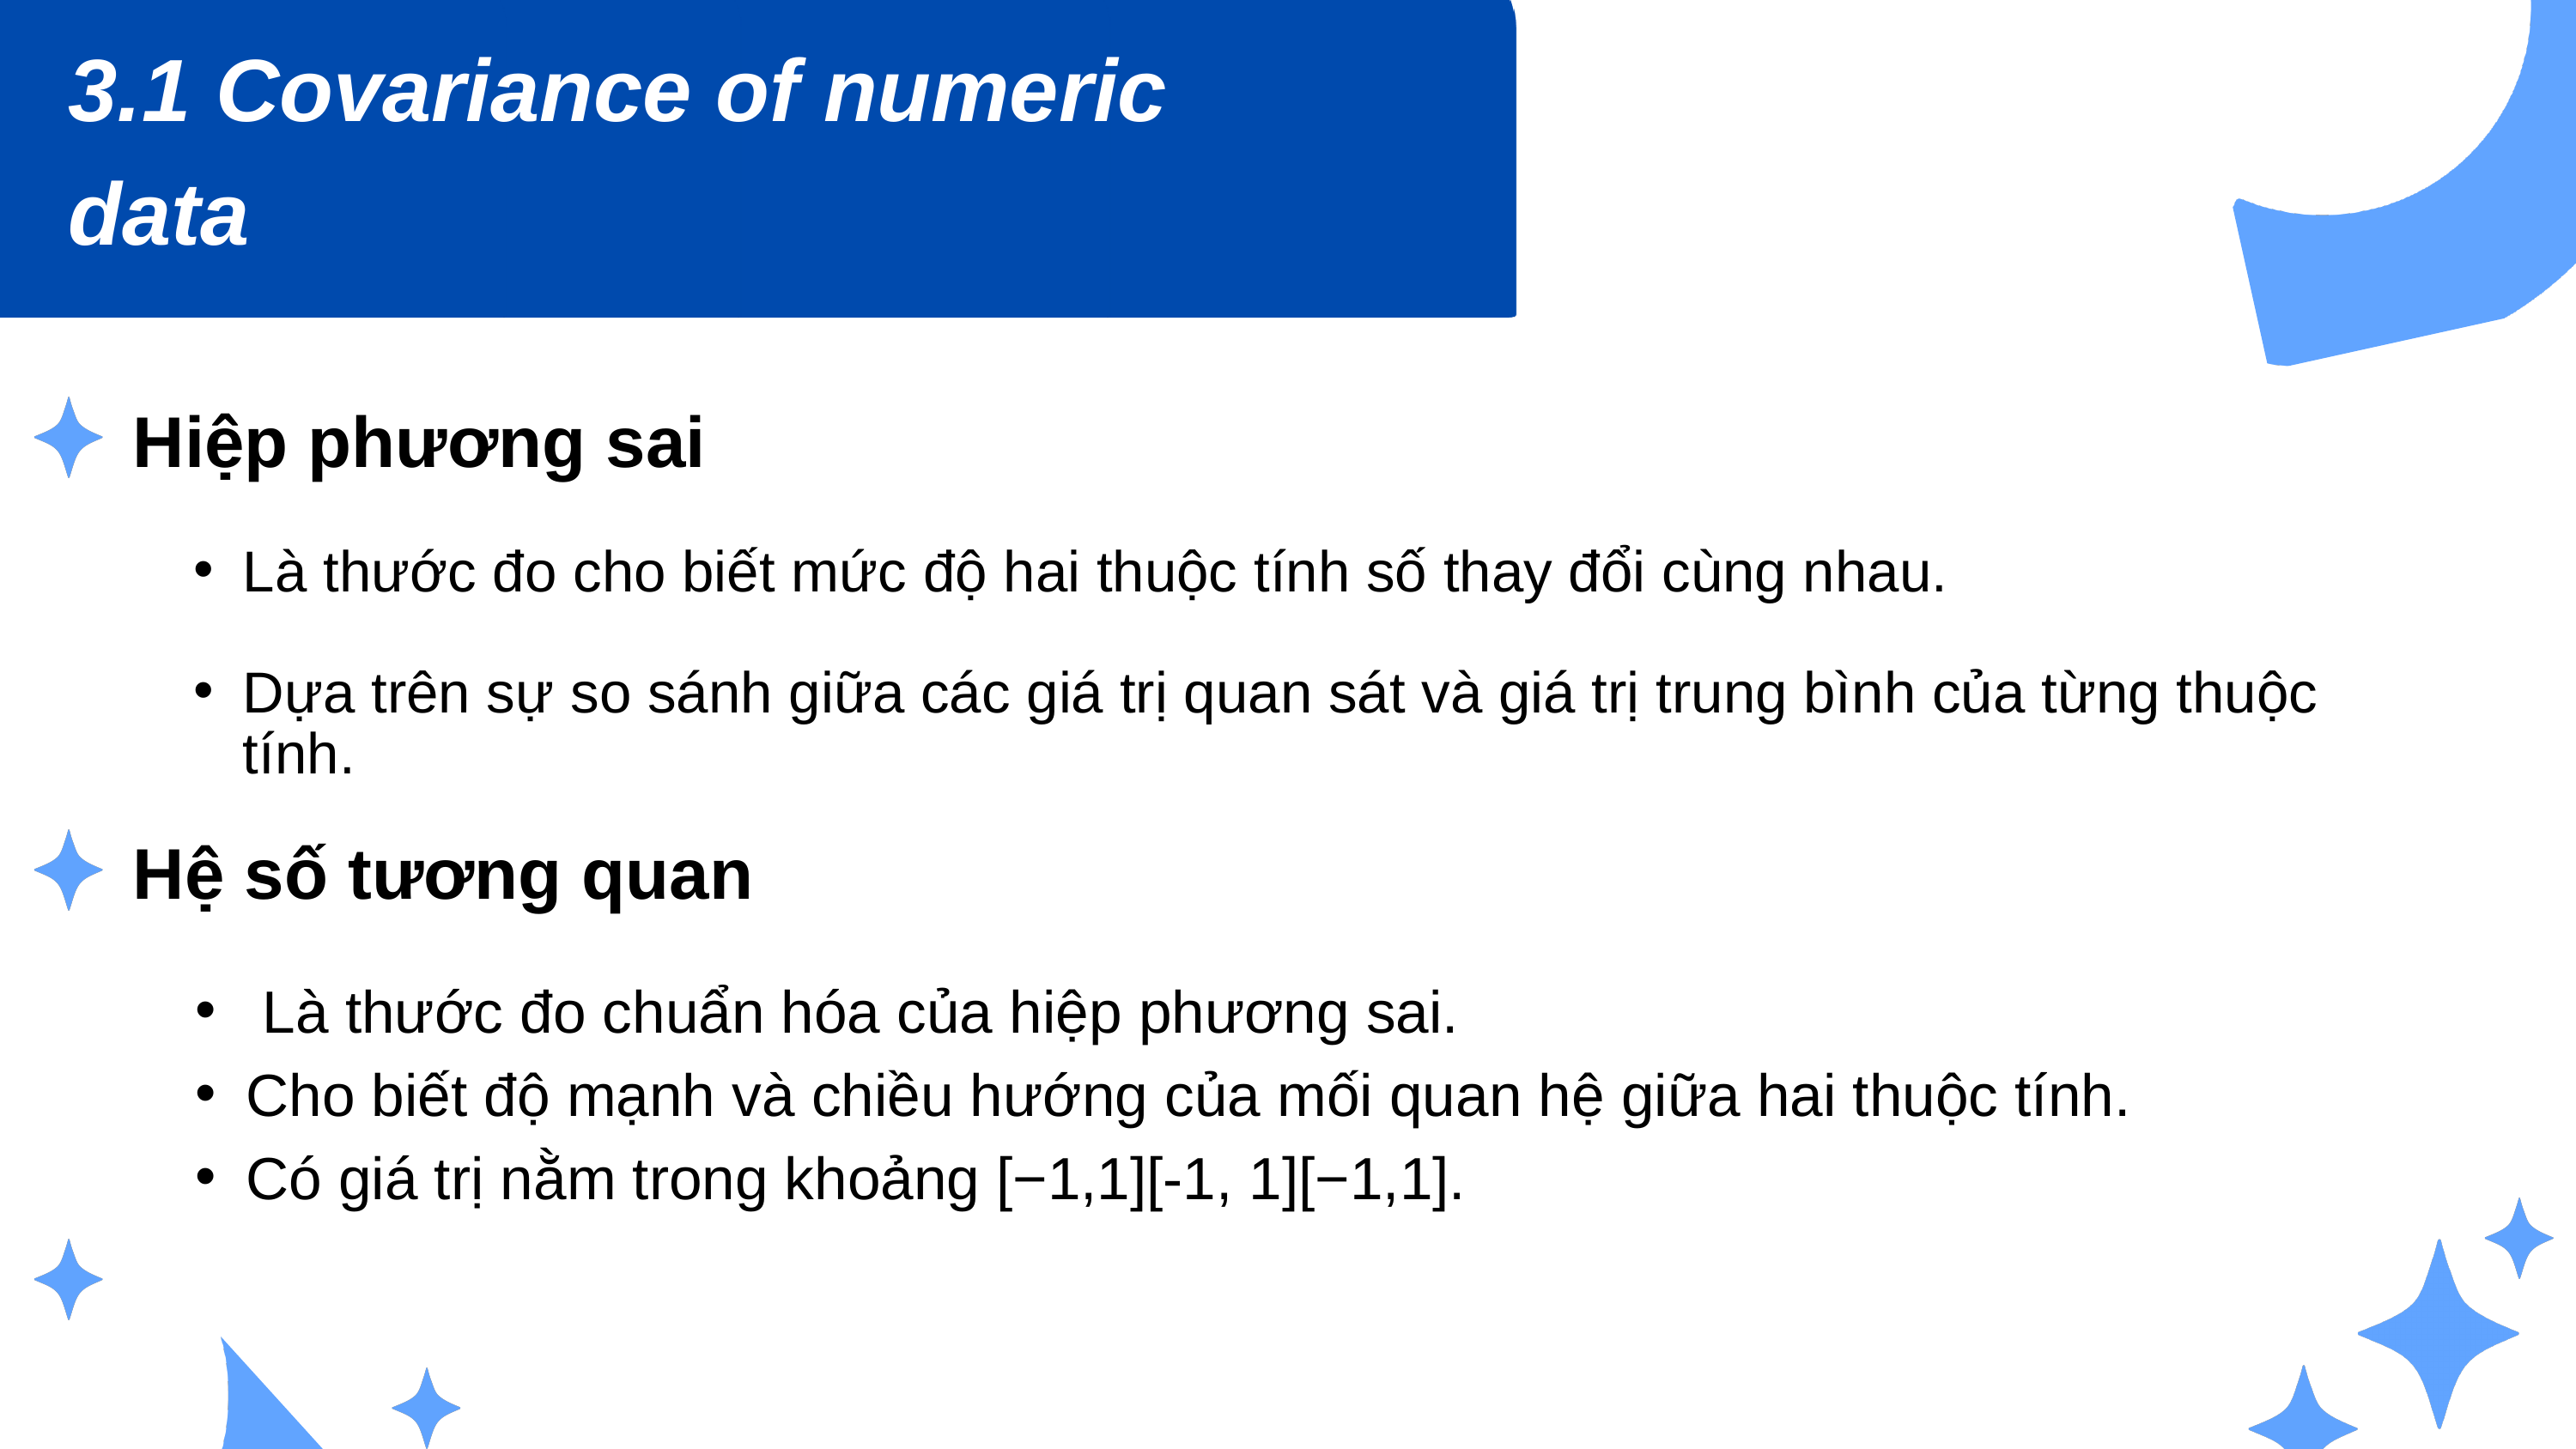

3.1 Covariance of numeric data

Hiệp phương sai

Là thước đo cho biết mức độ hai thuộc tính số thay đổi cùng nhau.

Dựa trên sự so sánh giữa các giá trị quan sát và giá trị trung bình của từng thuộc tính.

Hệ số tương quan

 Là thước đo chuẩn hóa của hiệp phương sai.
Cho biết độ mạnh và chiều hướng của mối quan hệ giữa hai thuộc tính.
Có giá trị nằm trong khoảng [−1,1][-1, 1][−1,1].